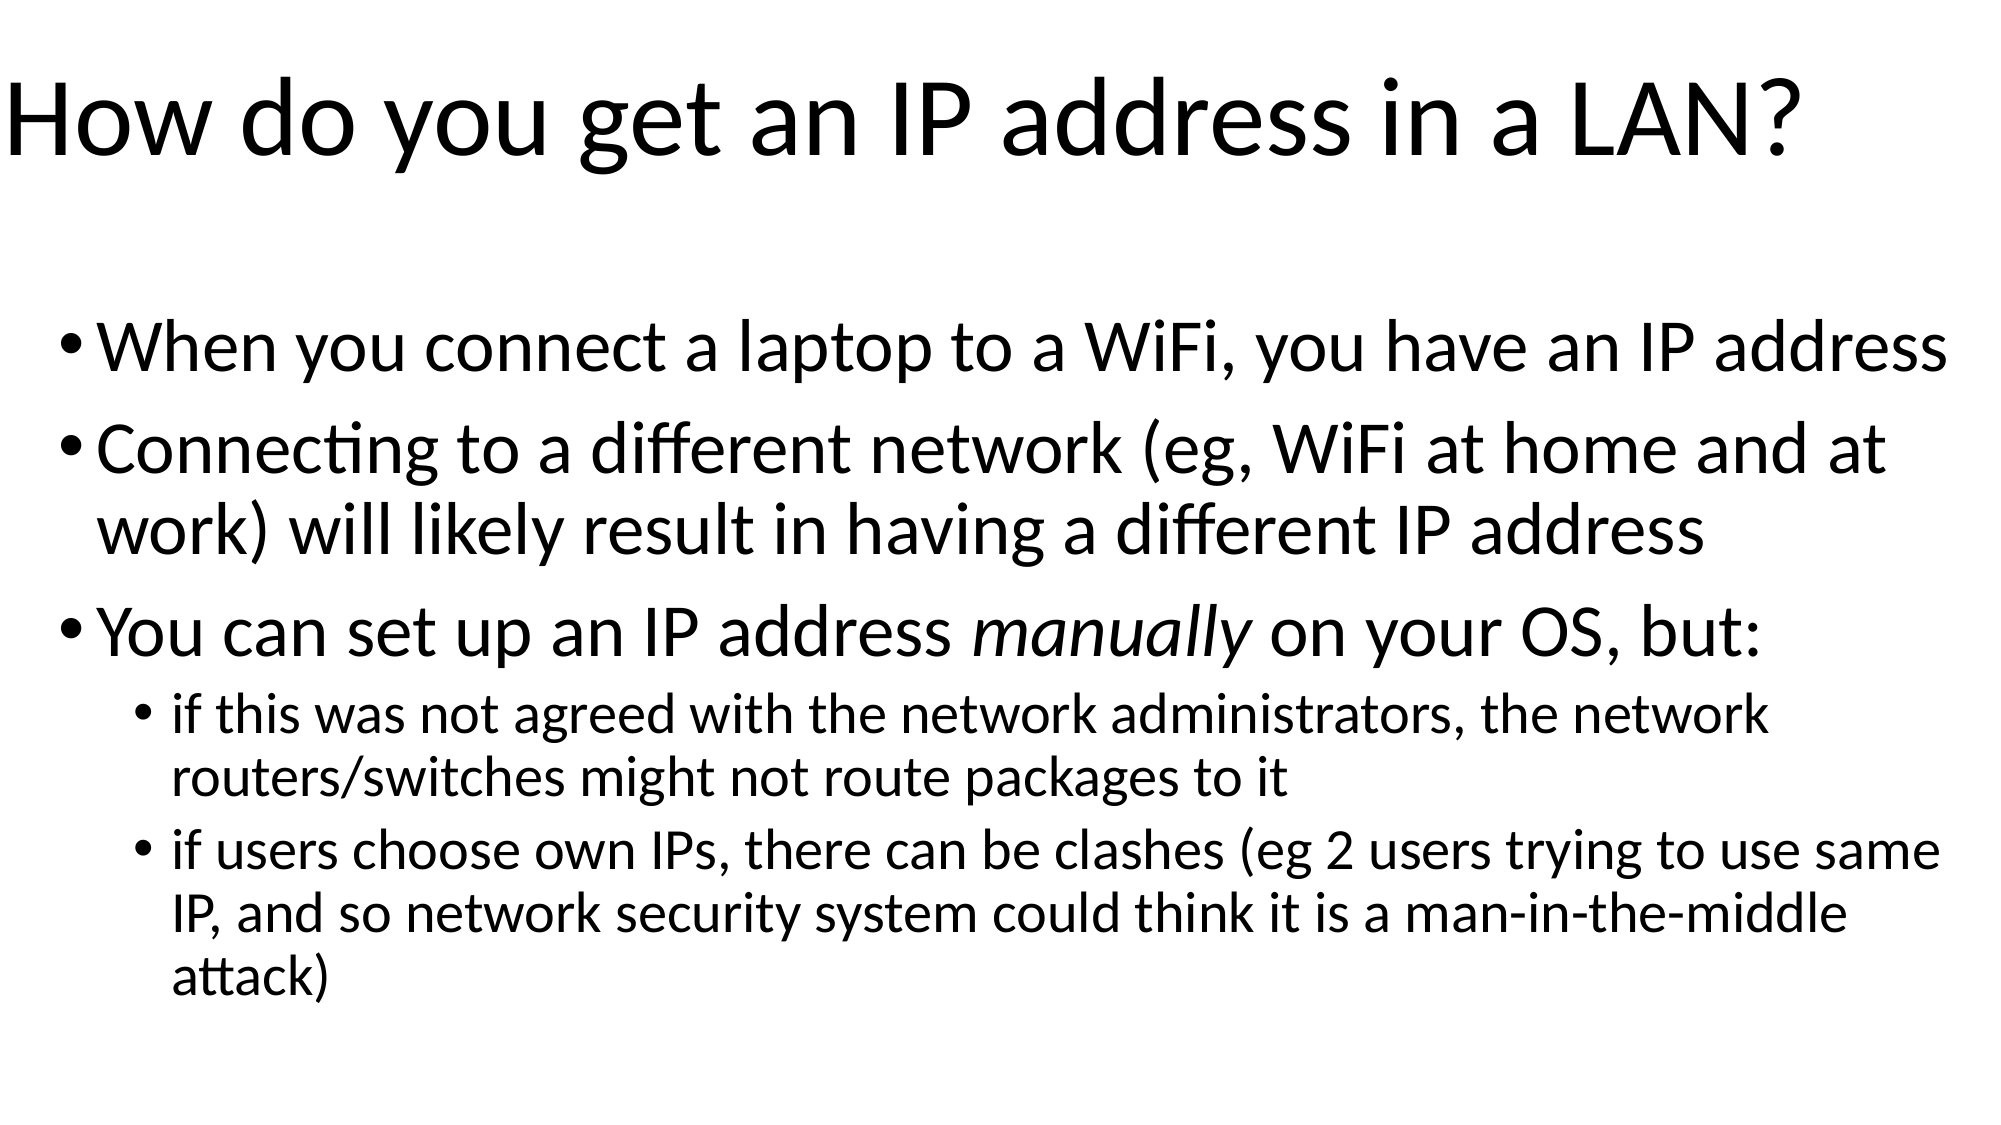

# How do you get an IP address in a LAN?
When you connect a laptop to a WiFi, you have an IP address
Connecting to a different network (eg, WiFi at home and at work) will likely result in having a different IP address
You can set up an IP address manually on your OS, but:
if this was not agreed with the network administrators, the network routers/switches might not route packages to it
if users choose own IPs, there can be clashes (eg 2 users trying to use same IP, and so network security system could think it is a man-in-the-middle attack)